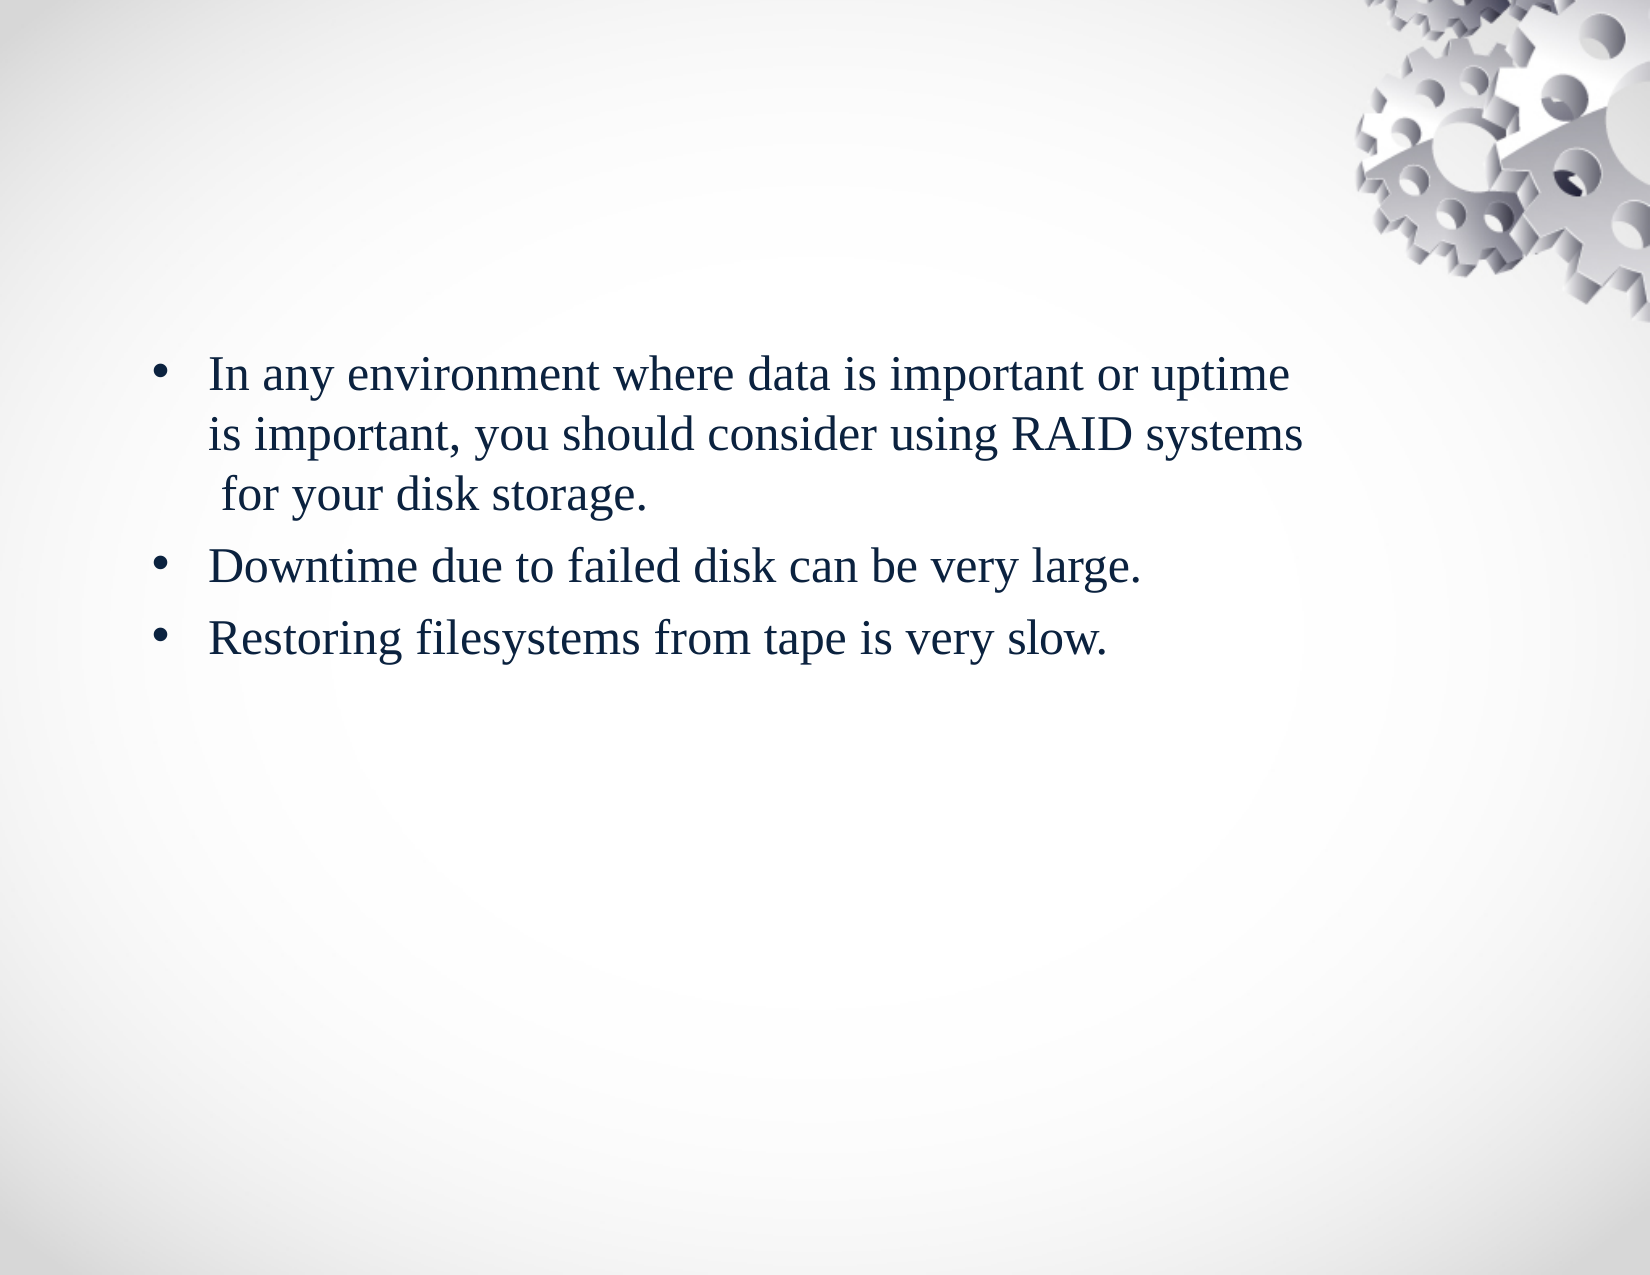

In any environment where data is important or uptime  is important, you should consider using RAID systems  for your disk storage.
Downtime due to failed disk can be very large.
Restoring filesystems from tape is very slow.